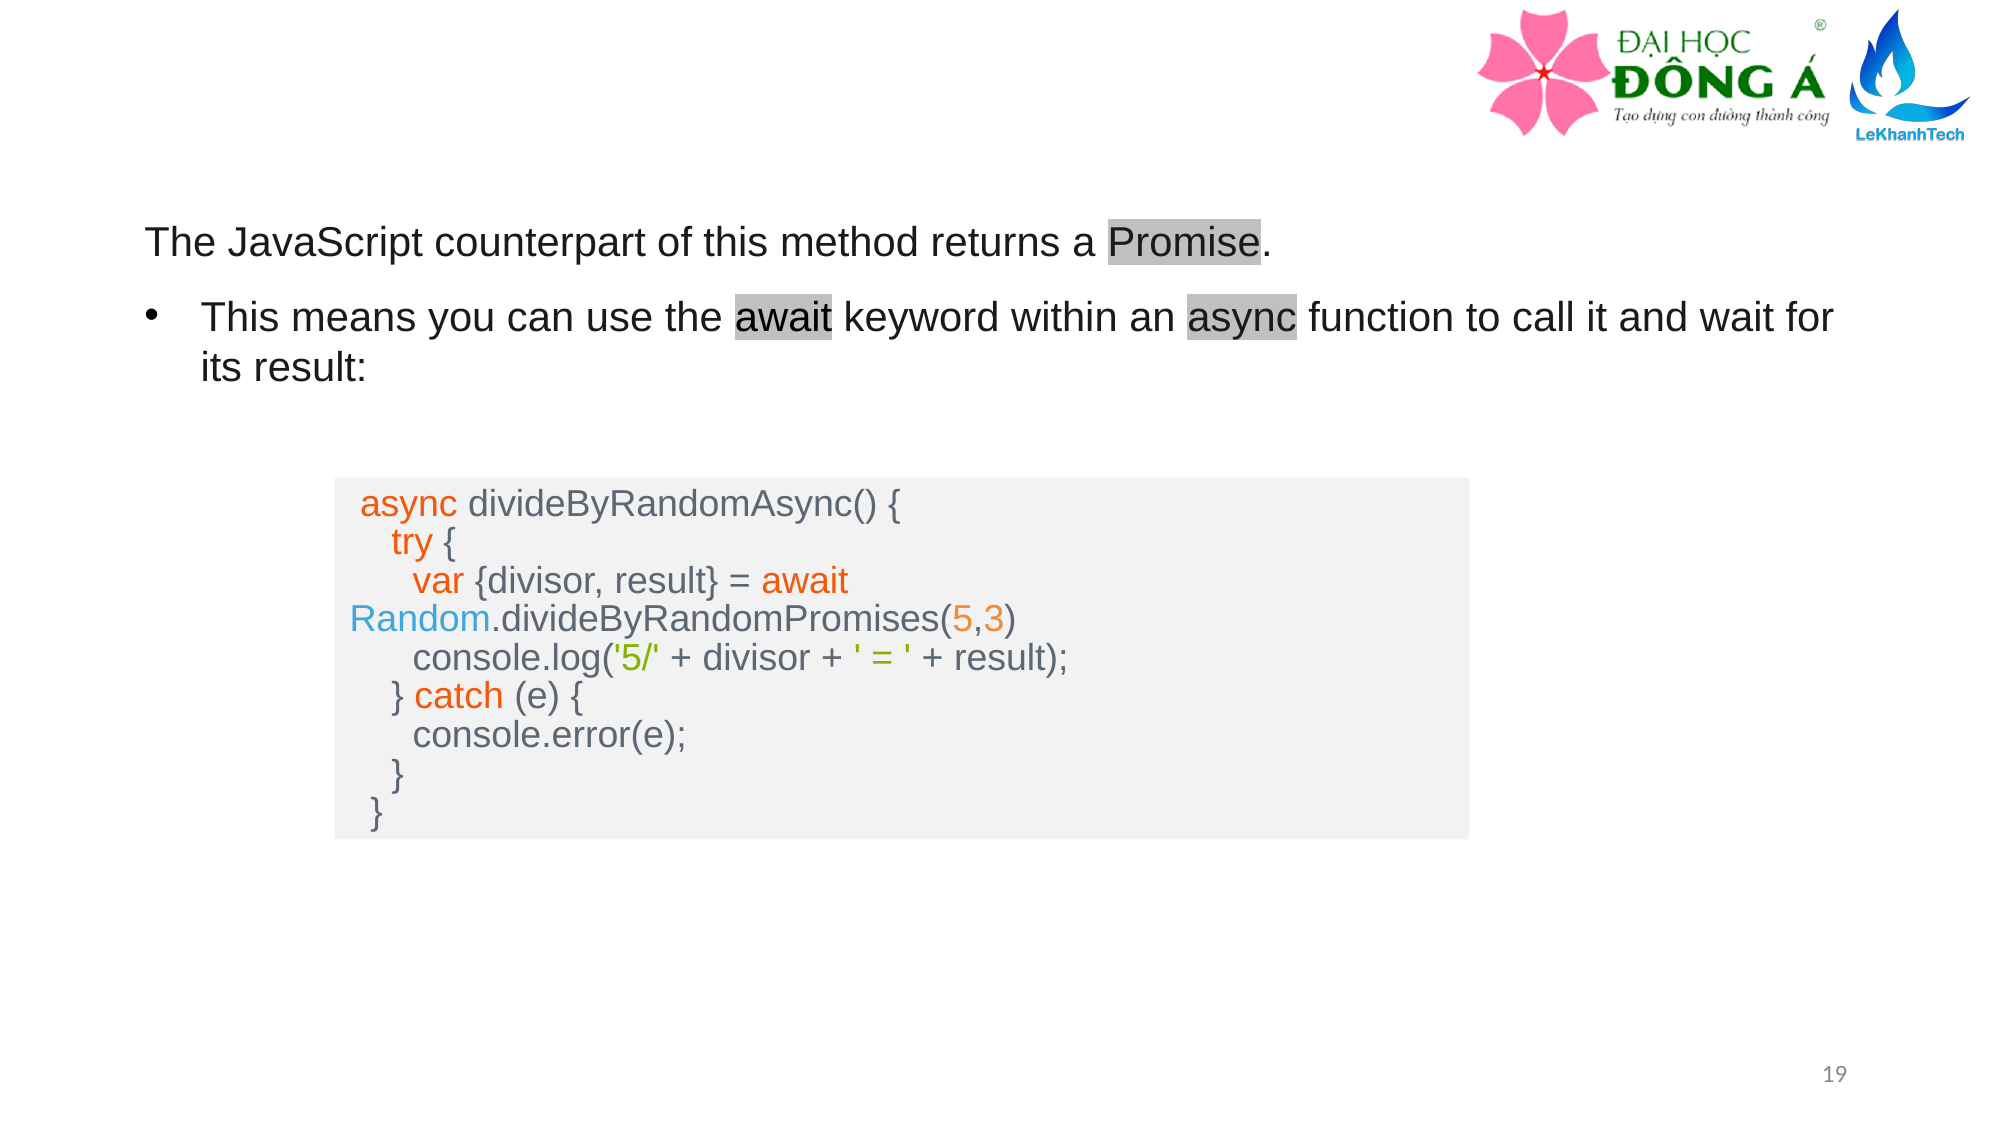

The JavaScript counterpart of this method returns a Promise.
This means you can use the await keyword within an async function to call it and wait for its result:
 async divideByRandomAsync() {
    try {
      var {divisor, result} = await Random.divideByRandomPromises(5,3)
      console.log('5/' + divisor + ' = ' + result);
    } catch (e) {
      console.error(e);
    }
  }
19